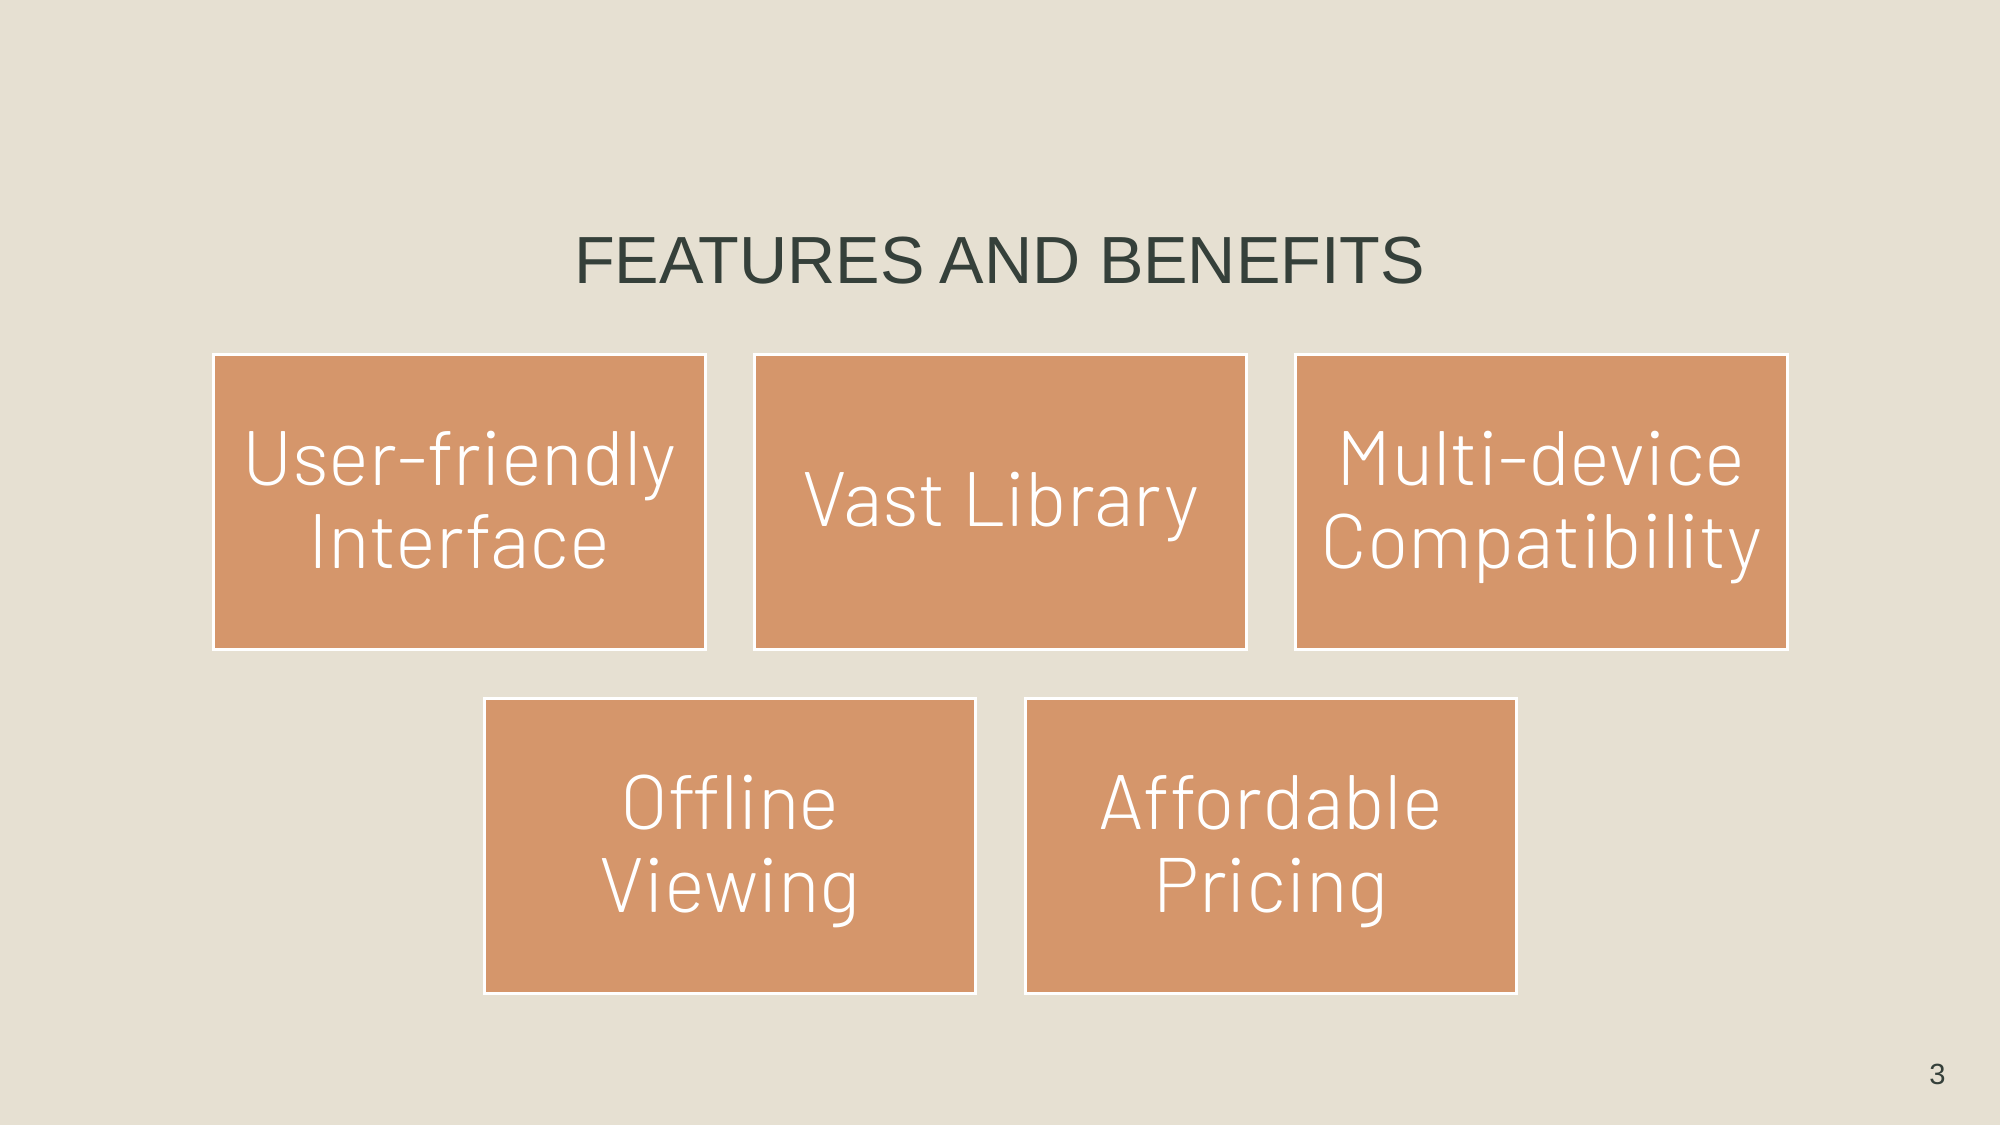

# FEATURES AND BENEFITS
User-friendly Interface
Vast Library
Multi-device Compatibility
Offline Viewing
Affordable Pricing

3